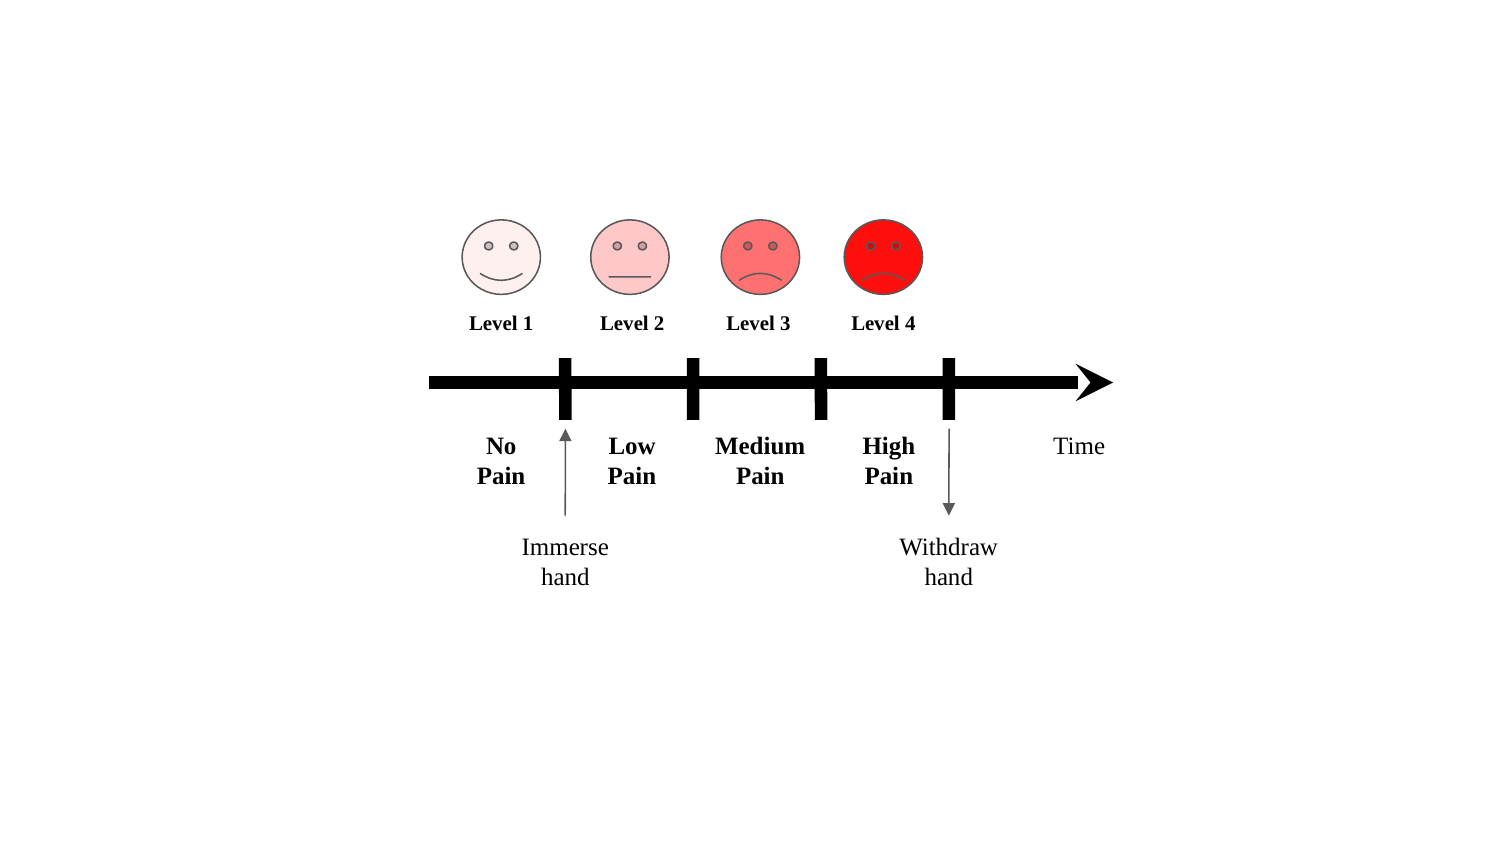

Level 3
Level 1
Level 2
Level 4
No Pain
Low Pain
Medium Pain
High Pain
Time
Immerse
hand
Withdraw
hand